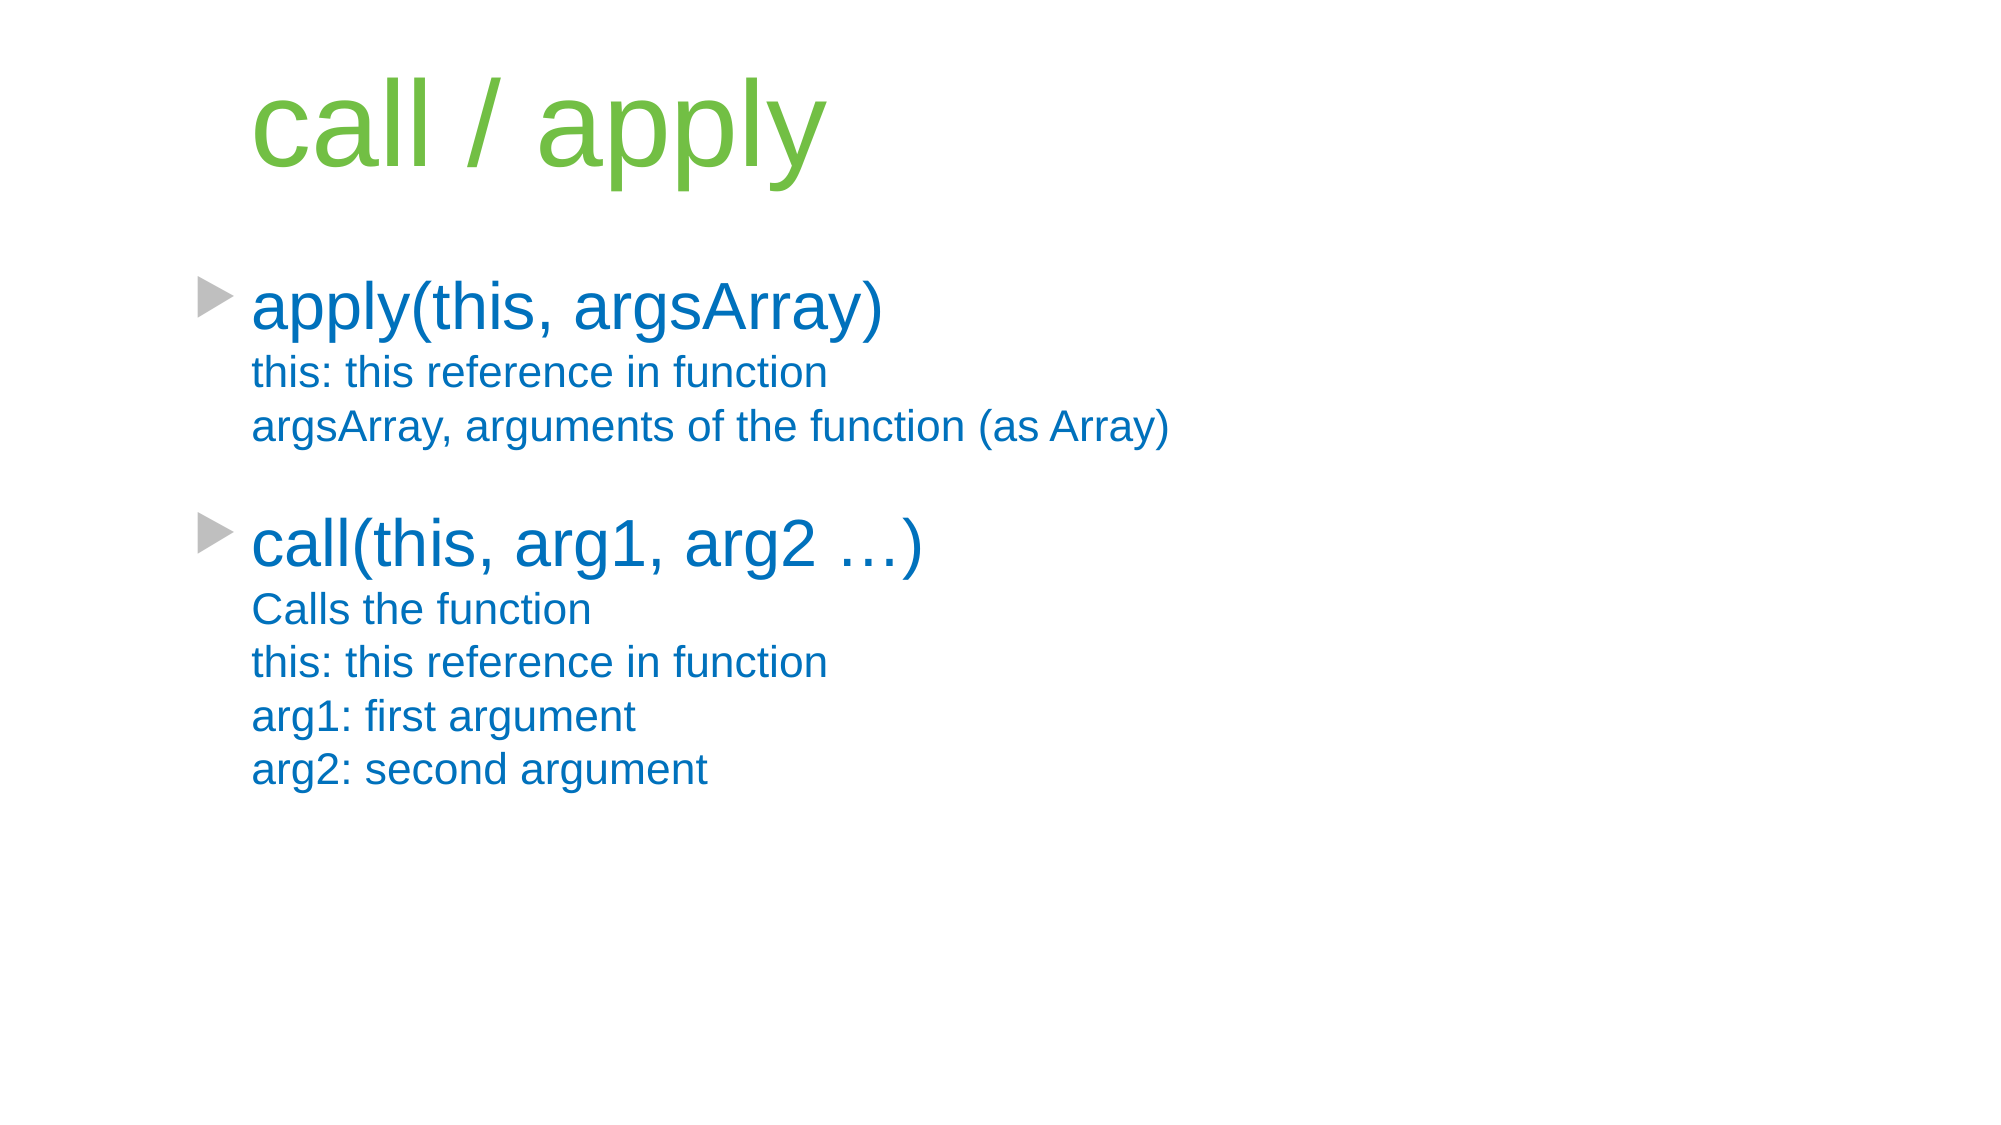

# call / apply
apply(this, argsArray)
this: this reference in function
argsArray, arguments of the function (as Array)
call(this, arg1, arg2 …)
Calls the function
this: this reference in function
arg1: first argument
arg2: second argument